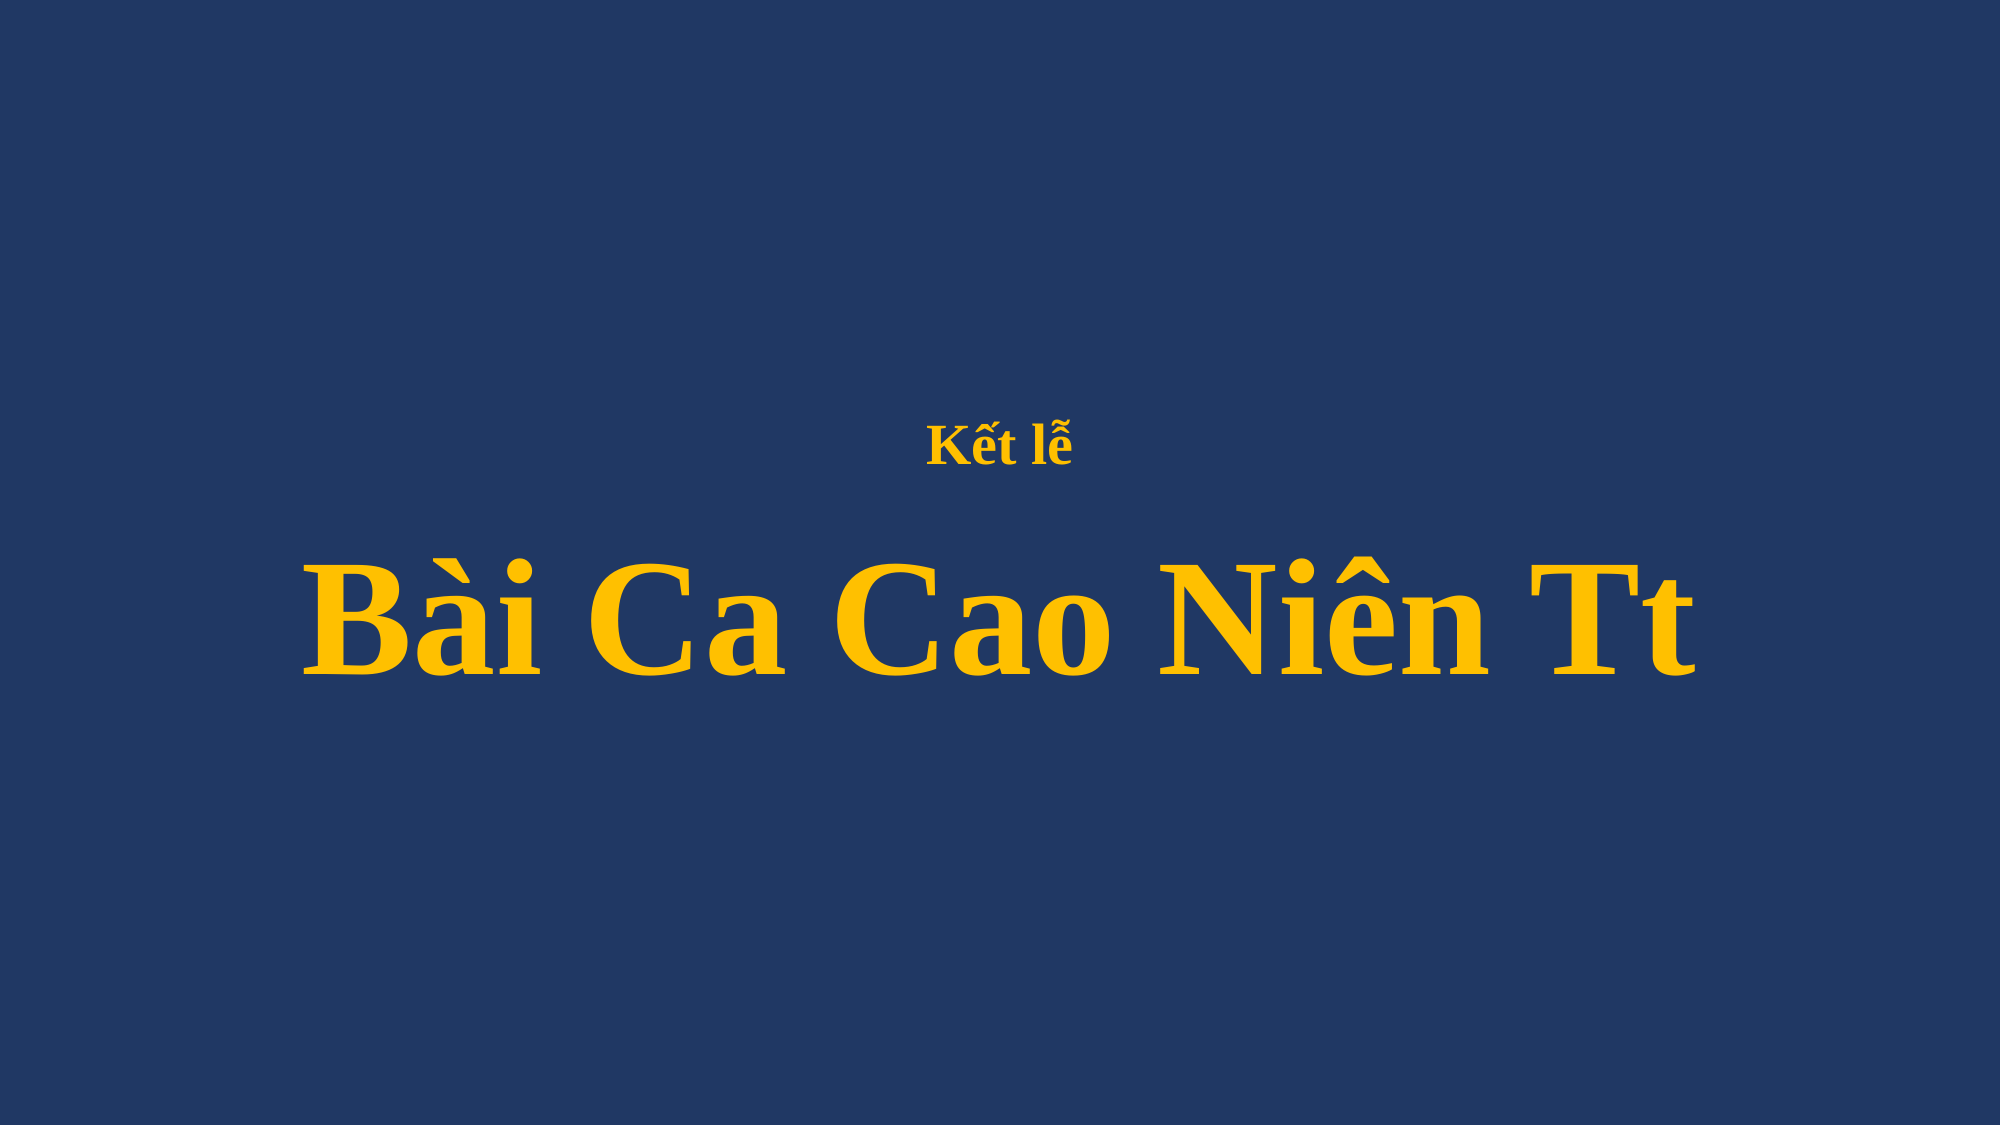

# Kết lễ Bài Ca Cao Niên Tt